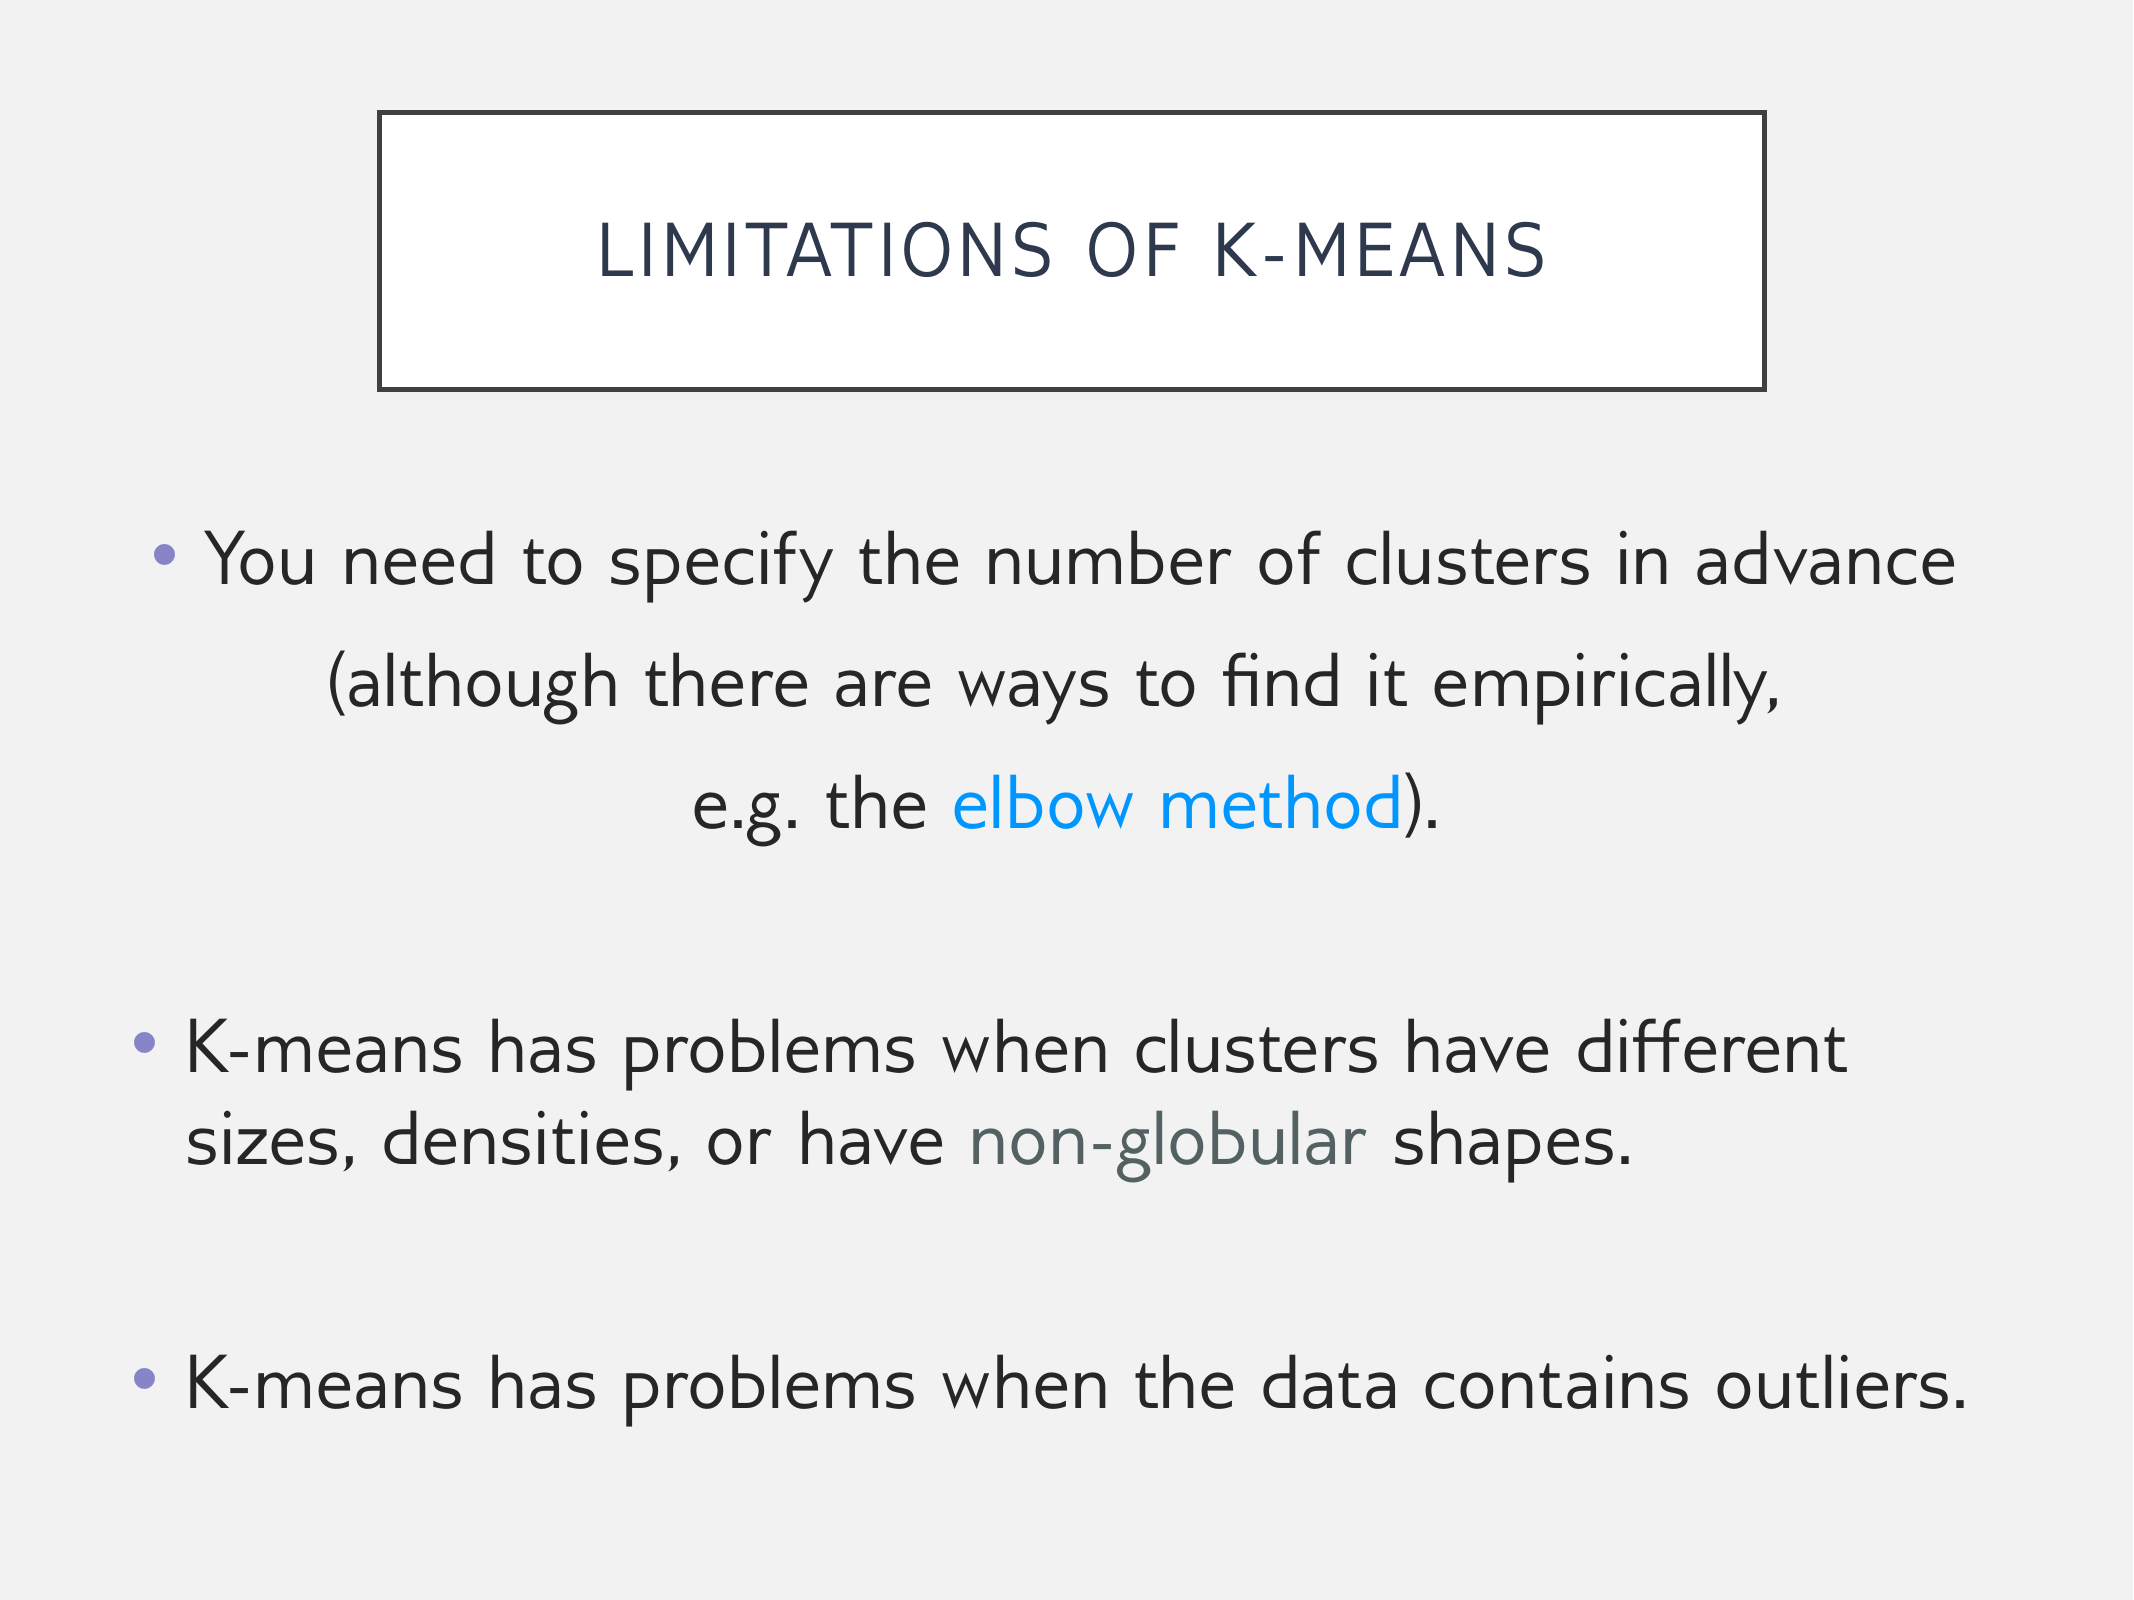

# Limitations of K-means
You need to specify the number of clusters in advance
(although there are ways to find it empirically,
e.g. the elbow method).

K-means has problems when clusters have different sizes, densities, or have non-globular shapes.

K-means has problems when the data contains outliers.